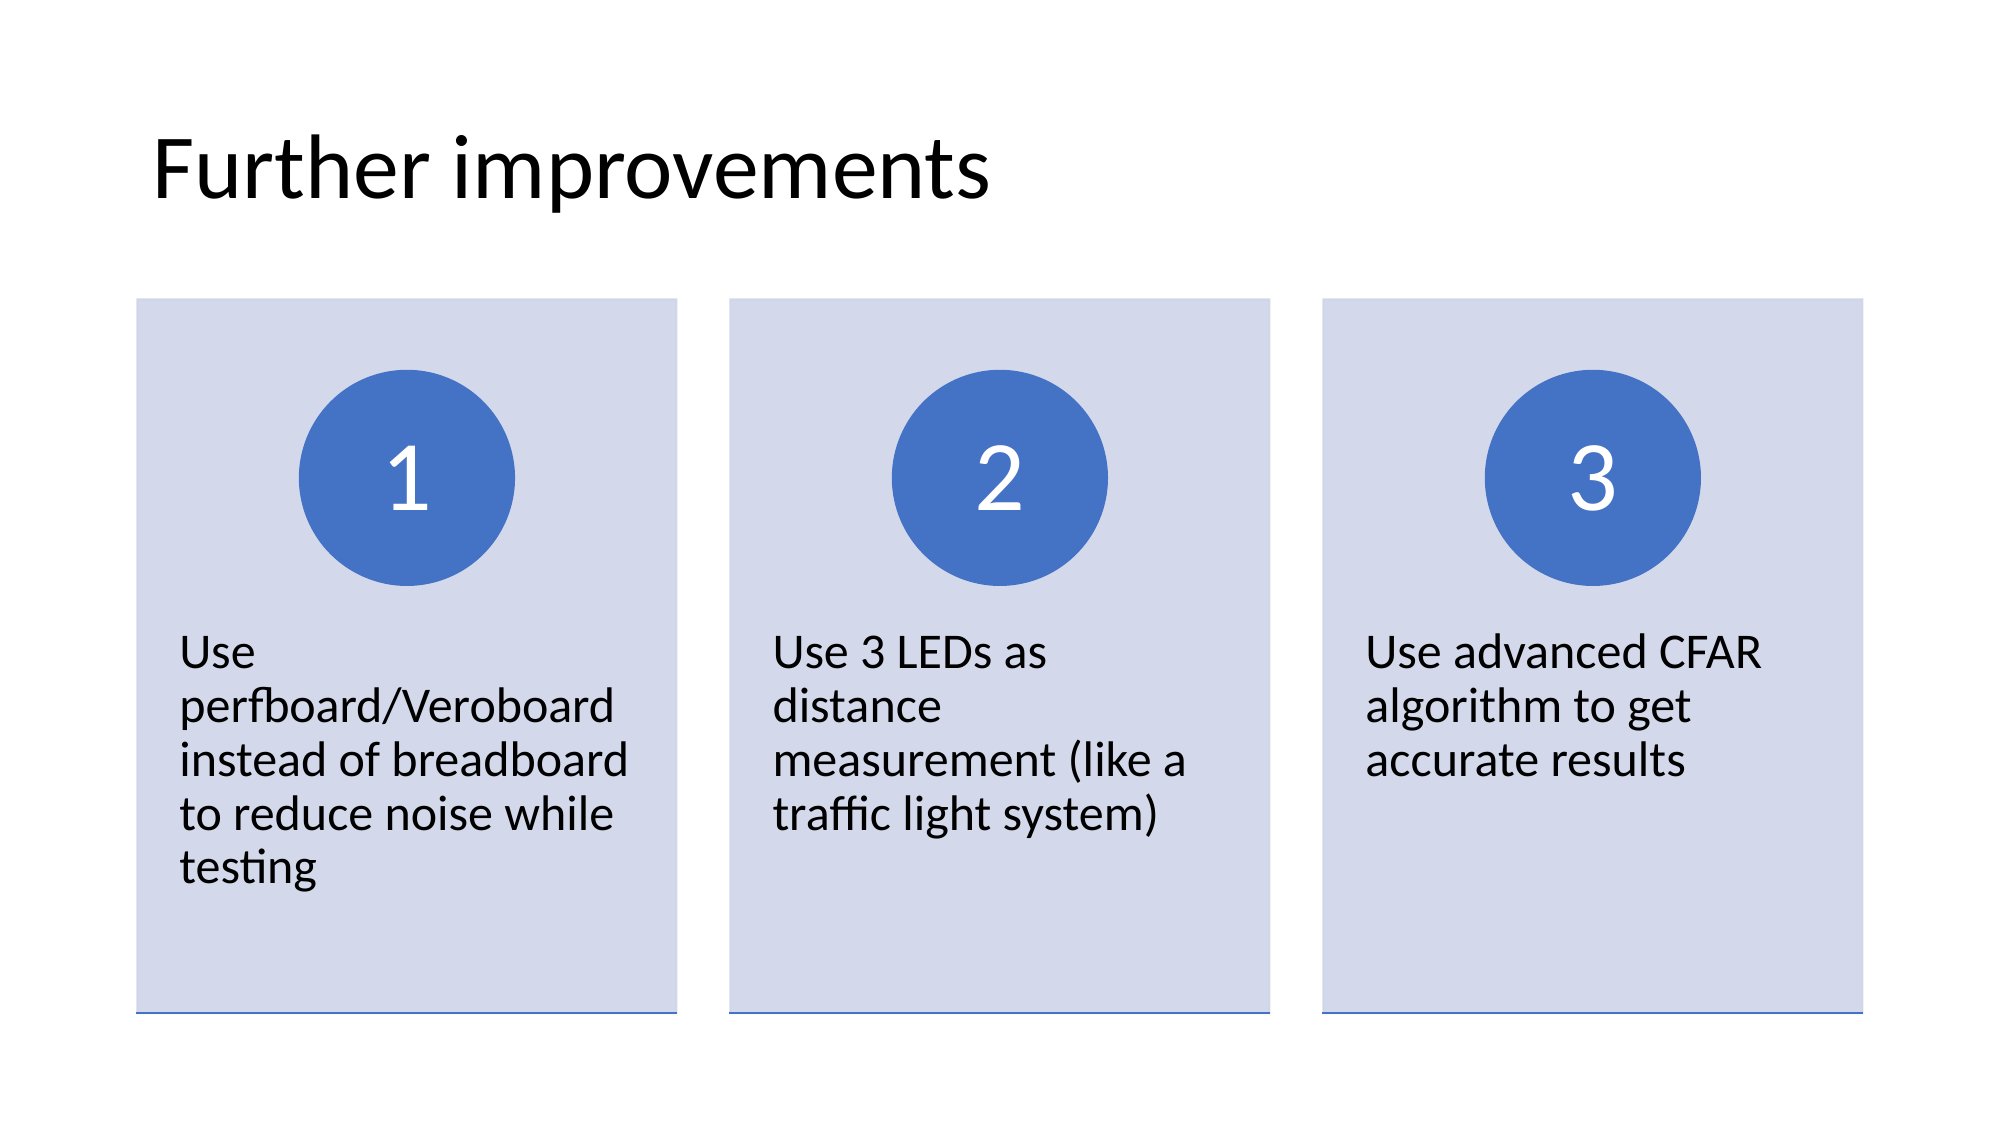

# Further improvements
Use perfboard/Veroboard instead of breadboard to reduce noise while testing
1
Use 3 LEDs as distance measurement (like a traffic light system)
2
Use advanced CFAR algorithm to get accurate results
3